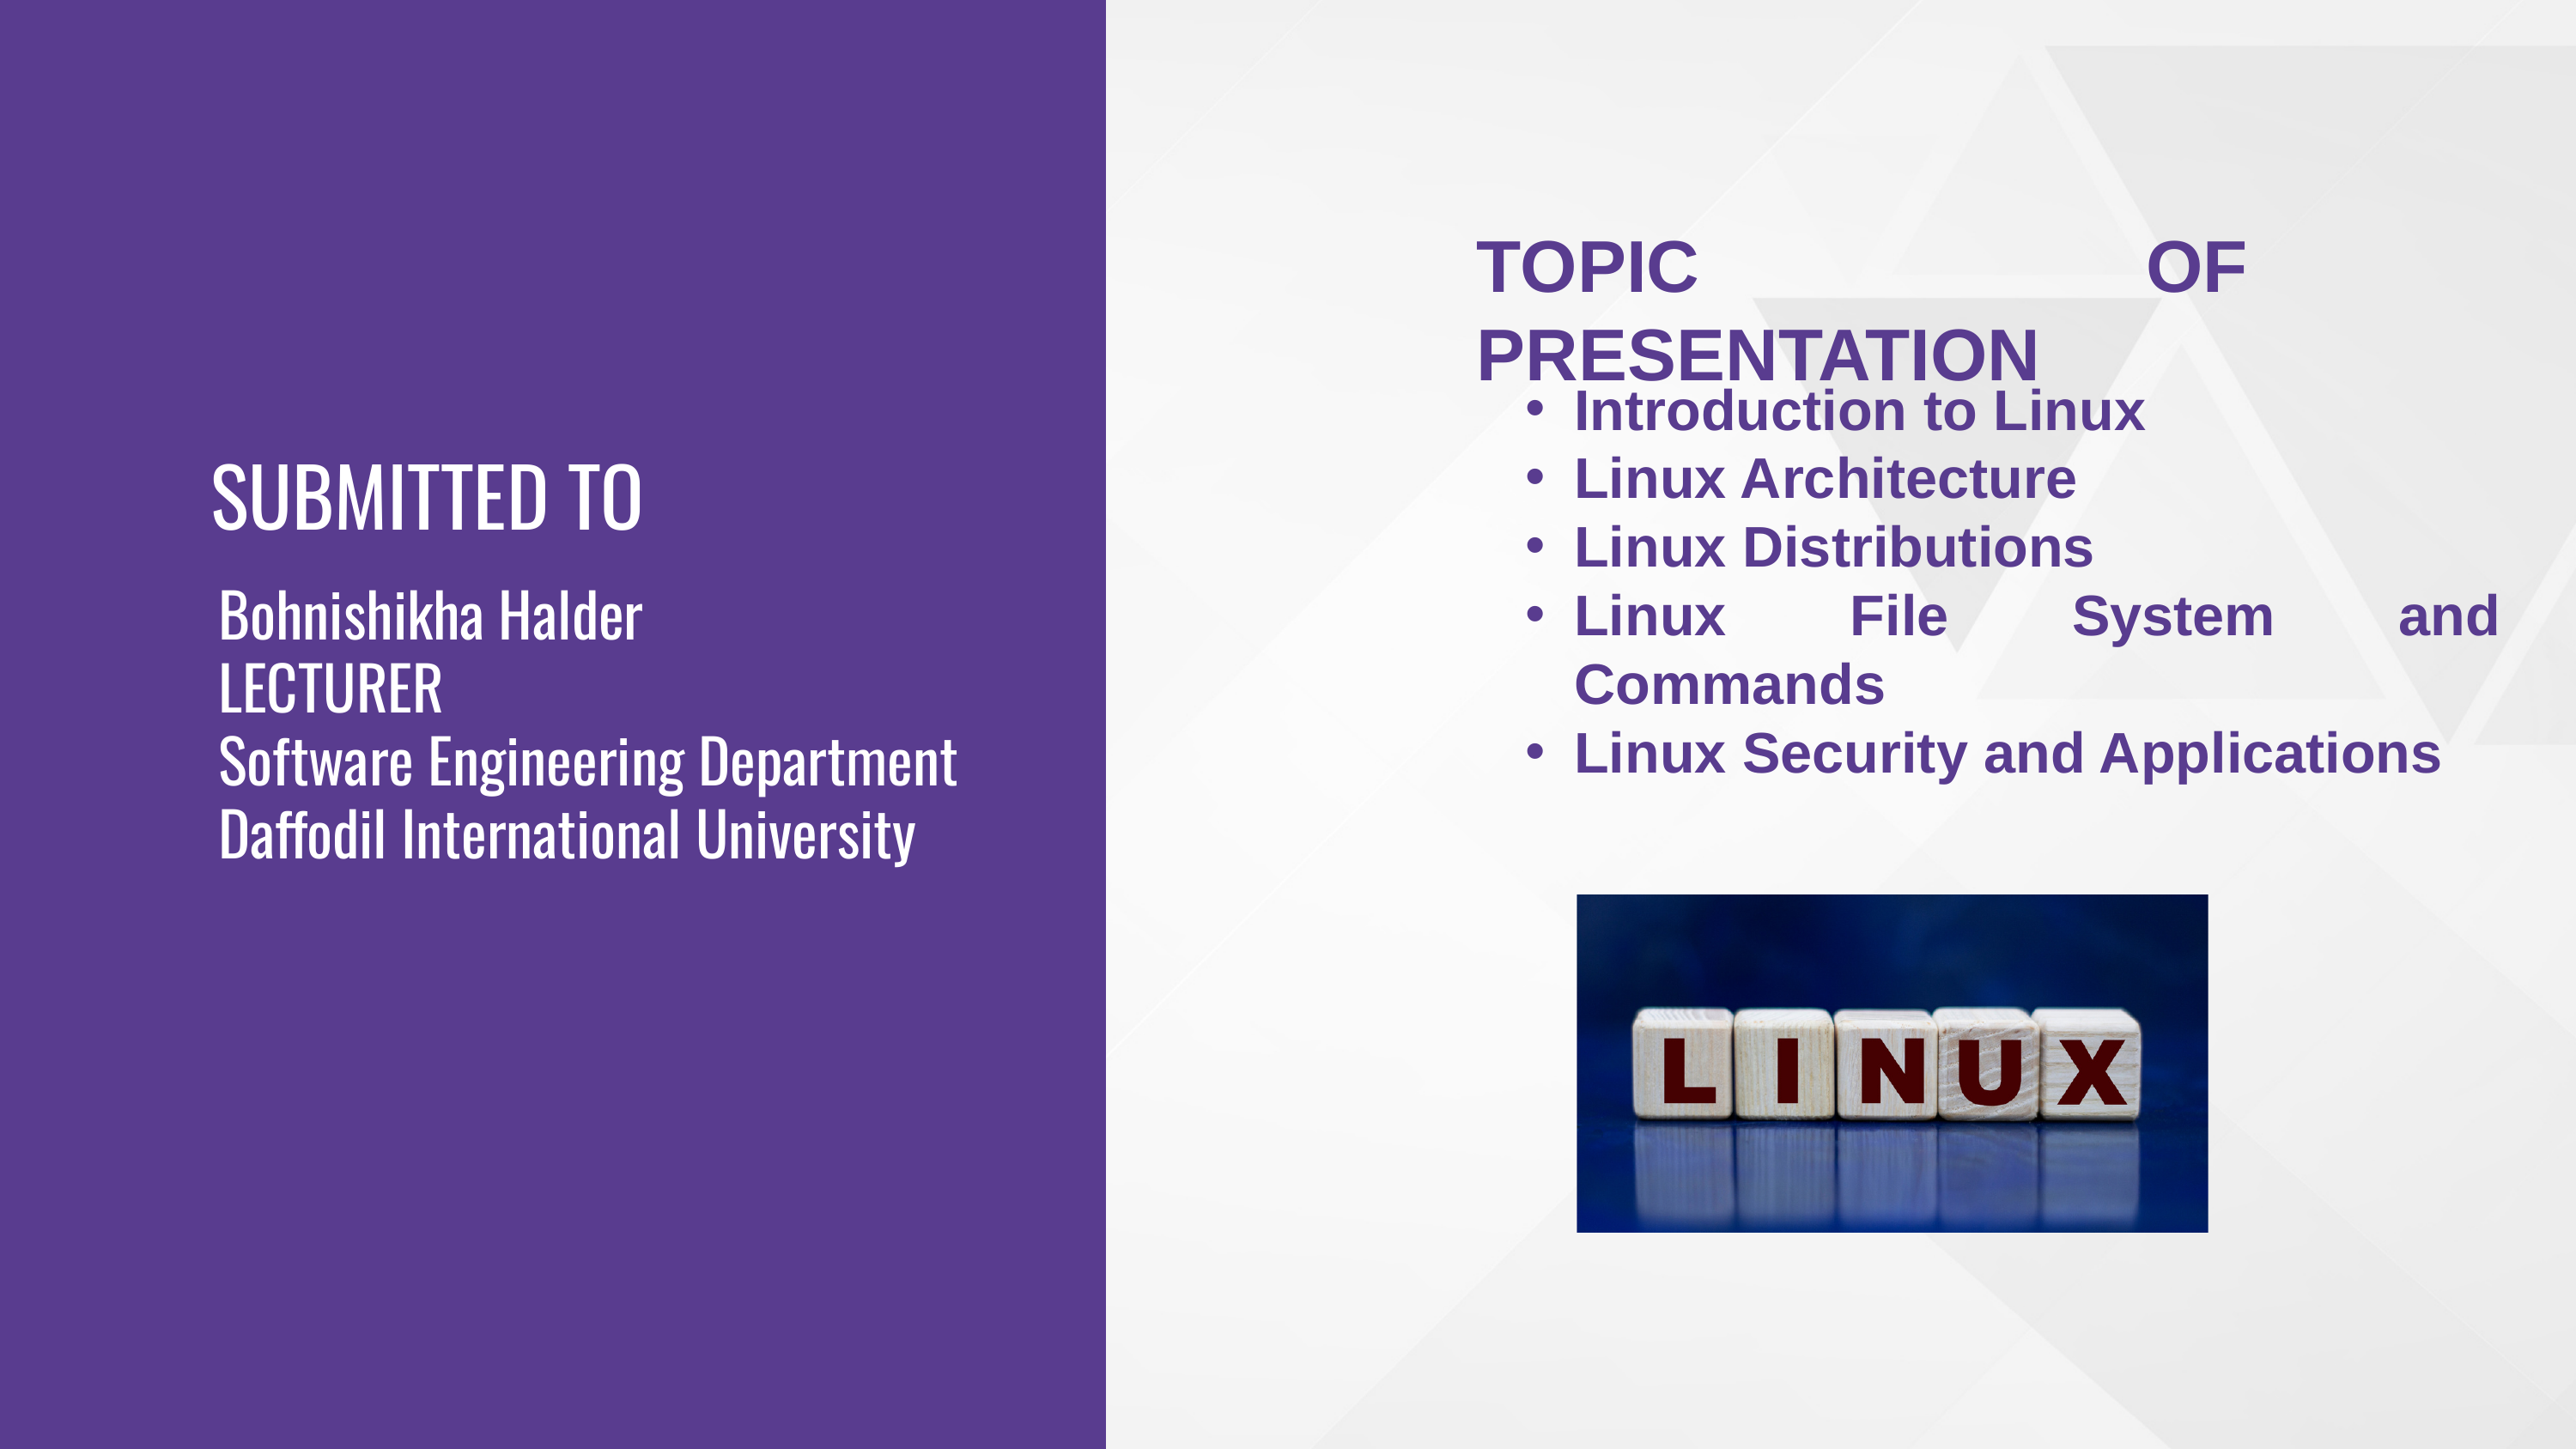

TOPIC OF PRESENTATION

Introduction to Linux
Linux Architecture
Linux Distributions
Linux File System and Commands
Linux Security and Applications
SUBMITTED TO
Bohnishikha Halder
LECTURER
Software Engineering Department
Daffodil International University